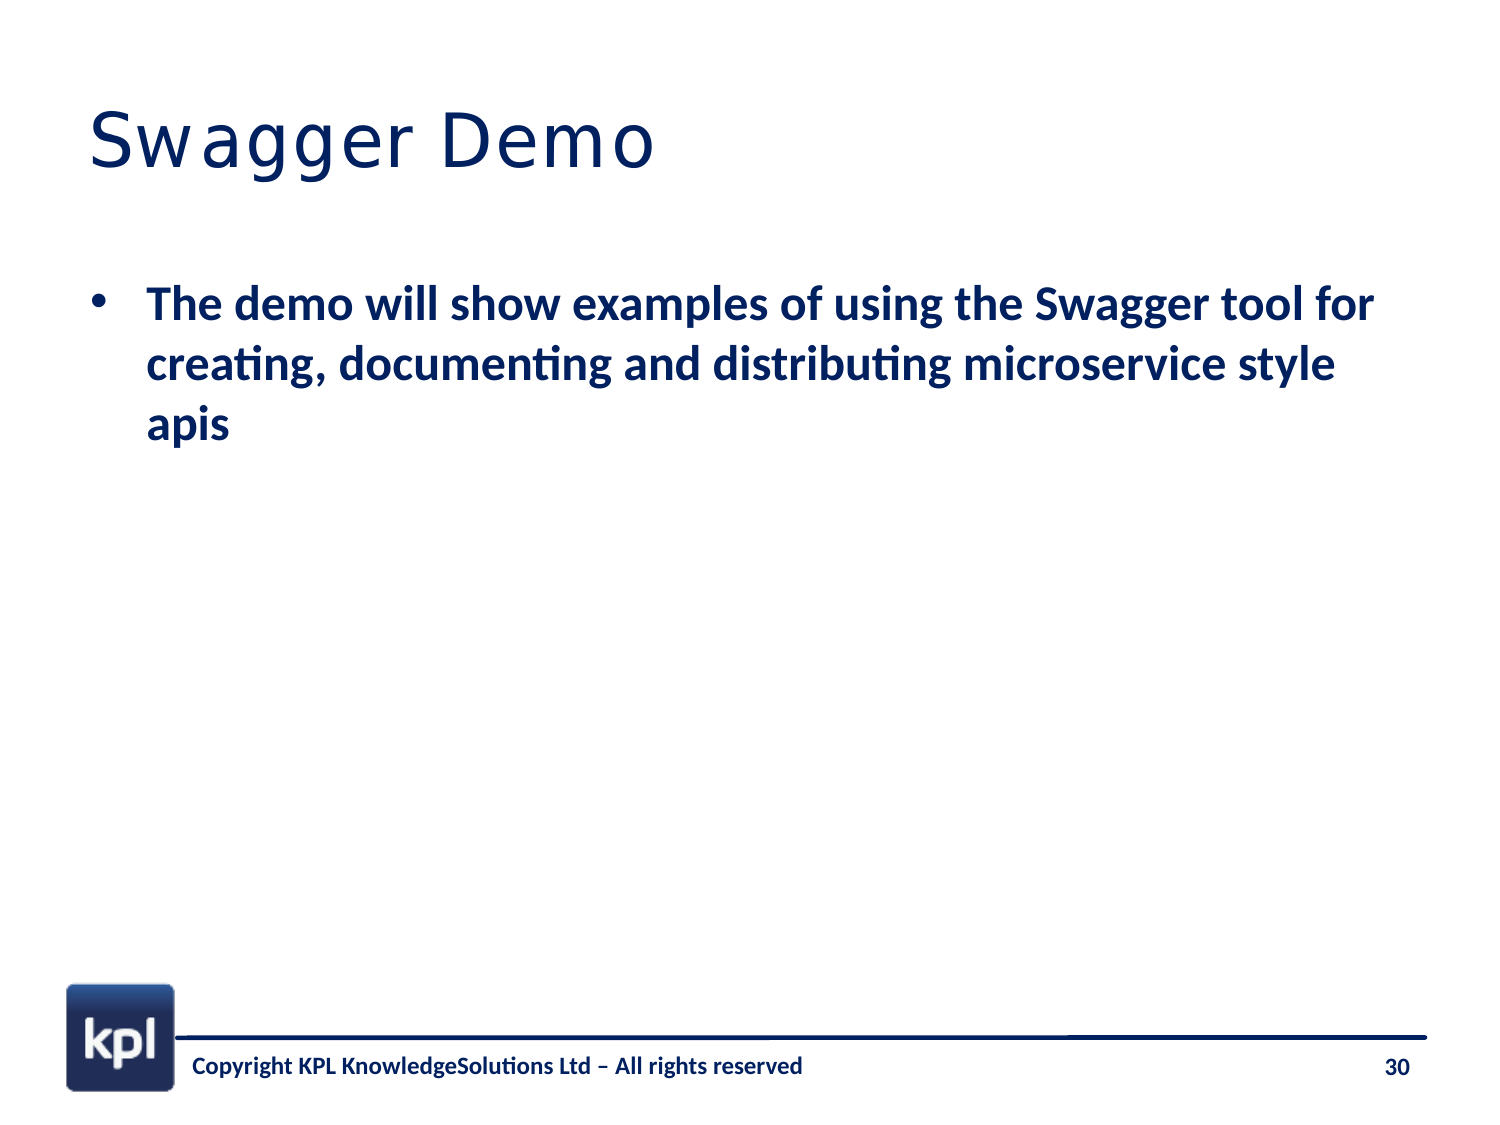

# Swagger Demo
The demo will show examples of using the Swagger tool for creating, documenting and distributing microservice style apis
30
Copyright KPL KnowledgeSolutions Ltd – All rights reserved